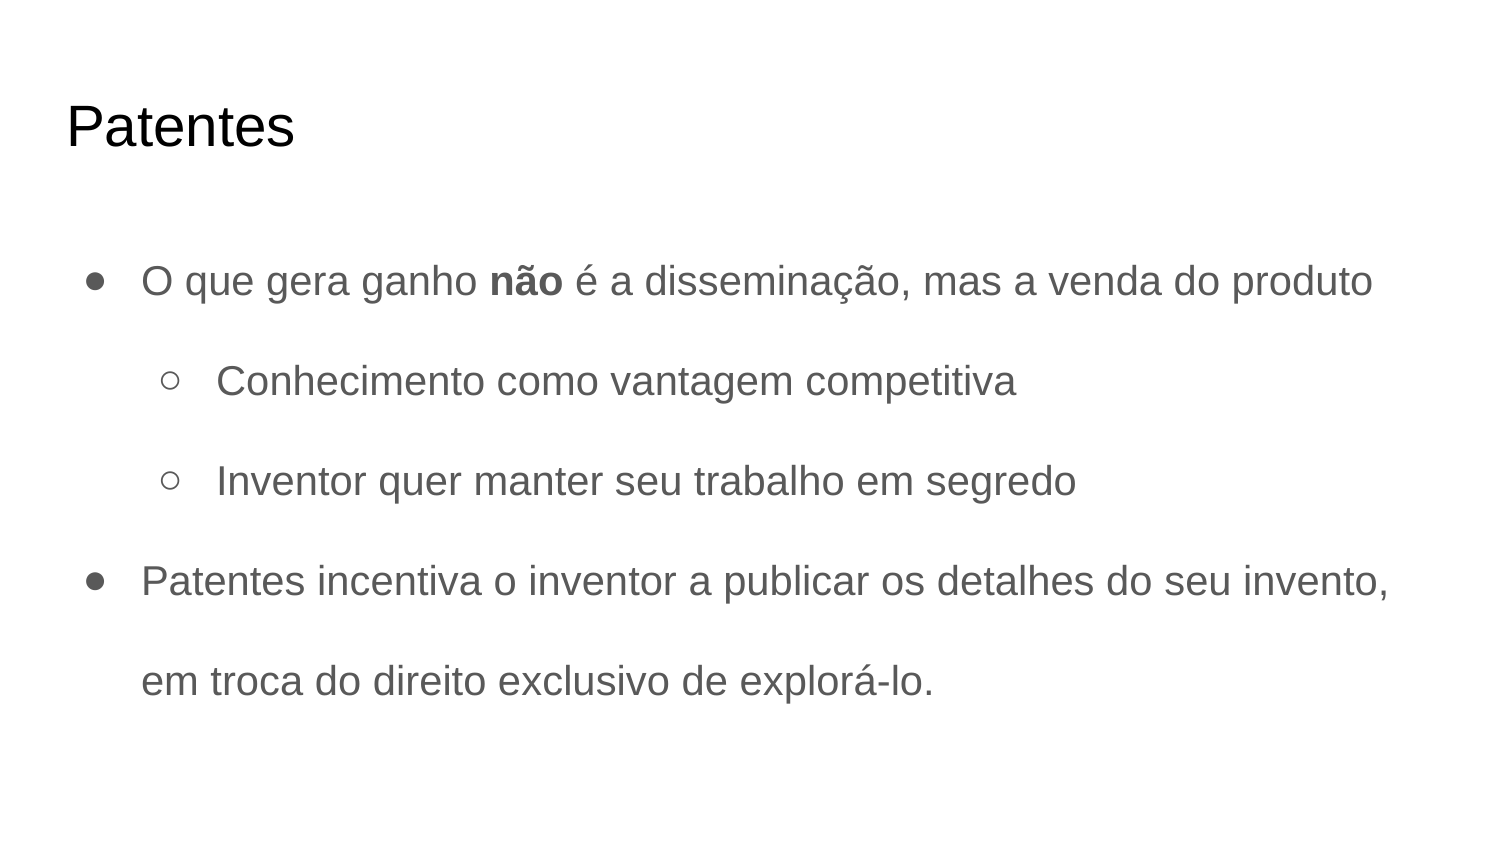

# Patentes
O que gera ganho não é a disseminação, mas a venda do produto
Conhecimento como vantagem competitiva
Inventor quer manter seu trabalho em segredo
Patentes incentiva o inventor a publicar os detalhes do seu invento, em troca do direito exclusivo de explorá-lo.